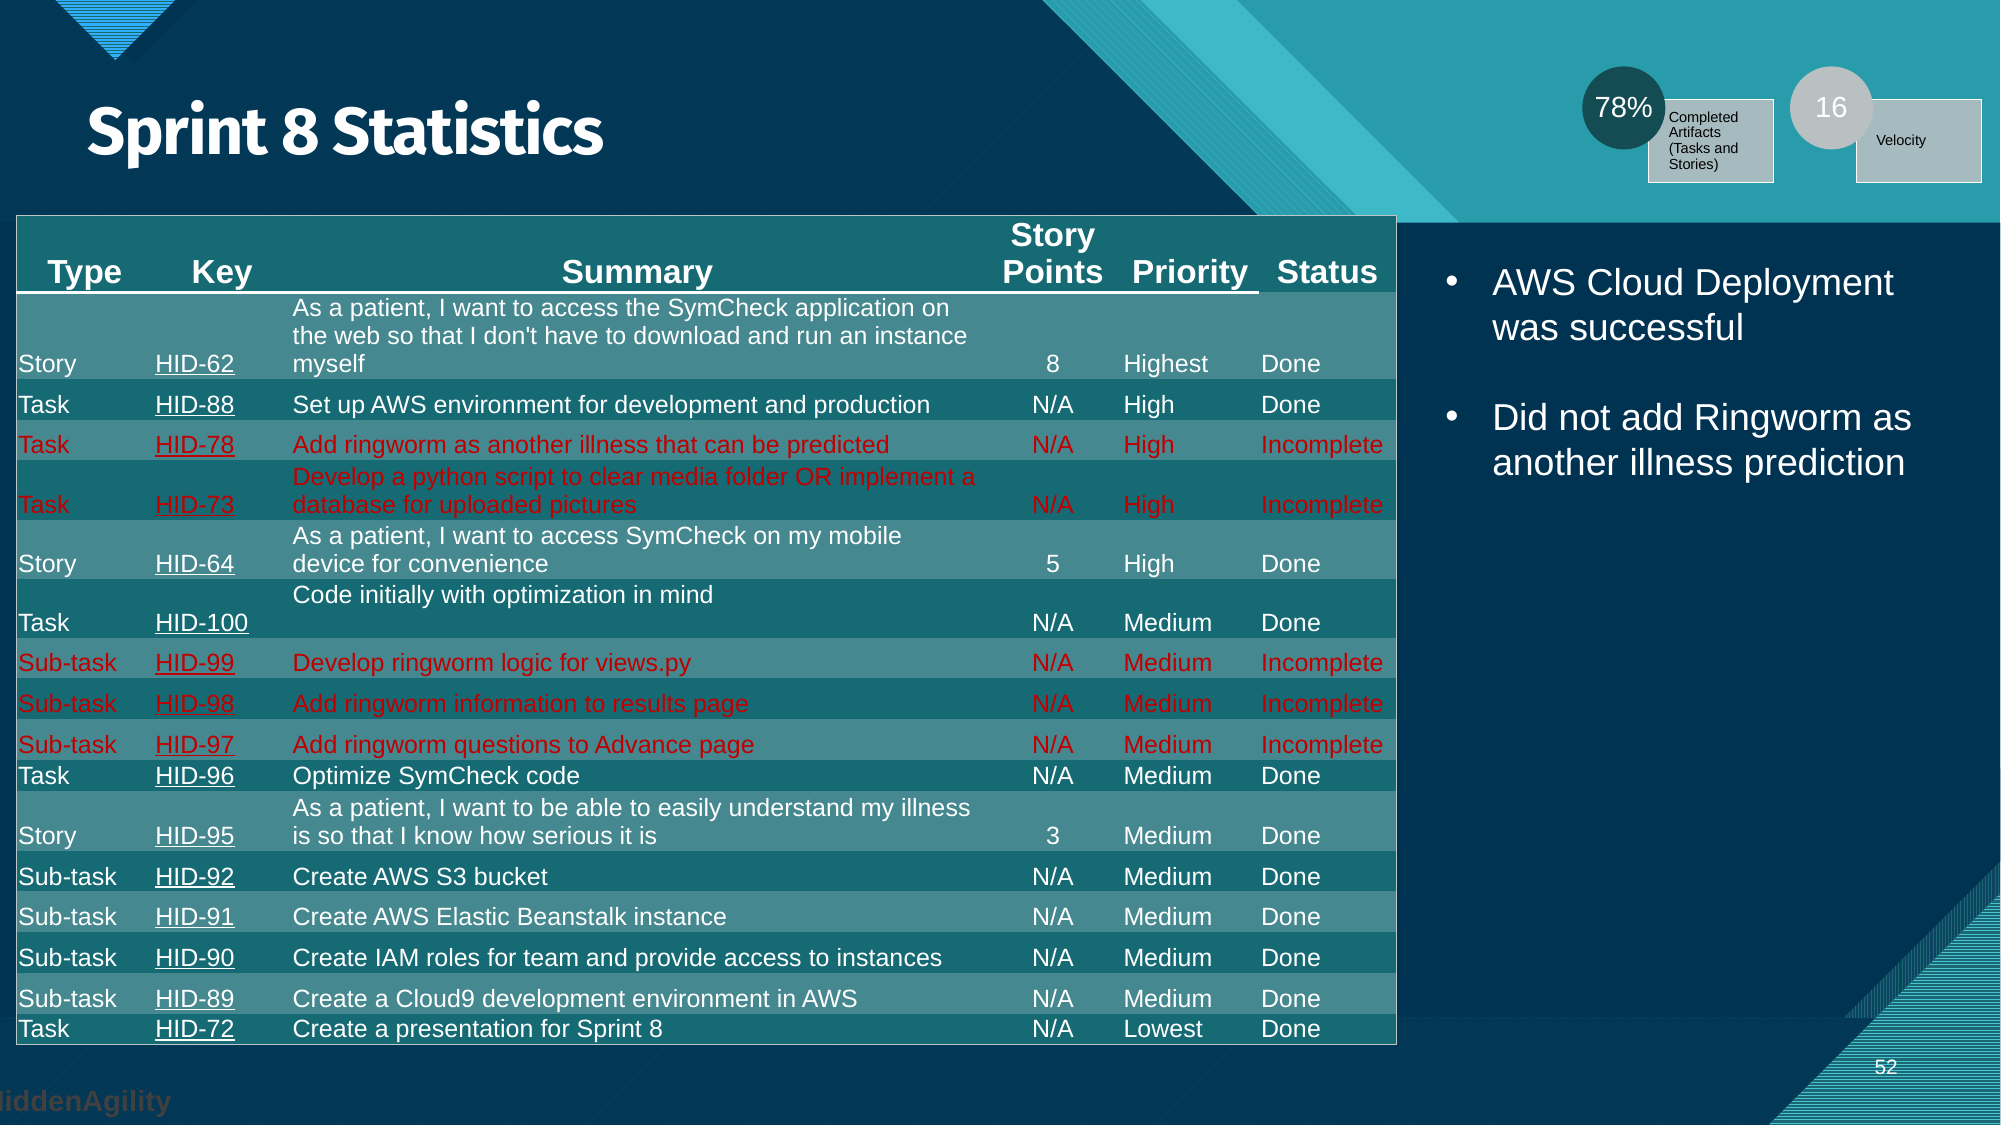

Completed Artifacts (Tasks and Stories)
78%
Velocity
16
# Sprint 8 Statistics
| Type | Key | Summary | Story Points | Priority | Status |
| --- | --- | --- | --- | --- | --- |
| Story | HID-62 | As a patient, I want to access the SymCheck application on the web so that I don't have to download and run an instance myself | 8 | Highest | Done |
| Task | HID-88 | Set up AWS environment for development and production | N/A | High | Done |
| Task | HID-78 | Add ringworm as another illness that can be predicted | N/A | High | Incomplete |
| Task | HID-73 | Develop a python script to clear media folder OR implement a database for uploaded pictures | N/A | High | Incomplete |
| Story | HID-64 | As a patient, I want to access SymCheck on my mobile device for convenience | 5 | High | Done |
| Task | HID-100 | Code initially with optimization in mind | N/A | Medium | Done |
| Sub-task | HID-99 | Develop ringworm logic for views.py | N/A | Medium | Incomplete |
| Sub-task | HID-98 | Add ringworm information to results page | N/A | Medium | Incomplete |
| Sub-task | HID-97 | Add ringworm questions to Advance page | N/A | Medium | Incomplete |
| Task | HID-96 | Optimize SymCheck code | N/A | Medium | Done |
| Story | HID-95 | As a patient, I want to be able to easily understand my illness is so that I know how serious it is | 3 | Medium | Done |
| Sub-task | HID-92 | Create AWS S3 bucket | N/A | Medium | Done |
| Sub-task | HID-91 | Create AWS Elastic Beanstalk instance | N/A | Medium | Done |
| Sub-task | HID-90 | Create IAM roles for team and provide access to instances | N/A | Medium | Done |
| Sub-task | HID-89 | Create a Cloud9 development environment in AWS | N/A | Medium | Done |
| Task | HID-72 | Create a presentation for Sprint 8 | N/A | Lowest | Done |
AWS Cloud Deployment was successful

Did not add Ringworm as another illness prediction

52
HiddenAgility